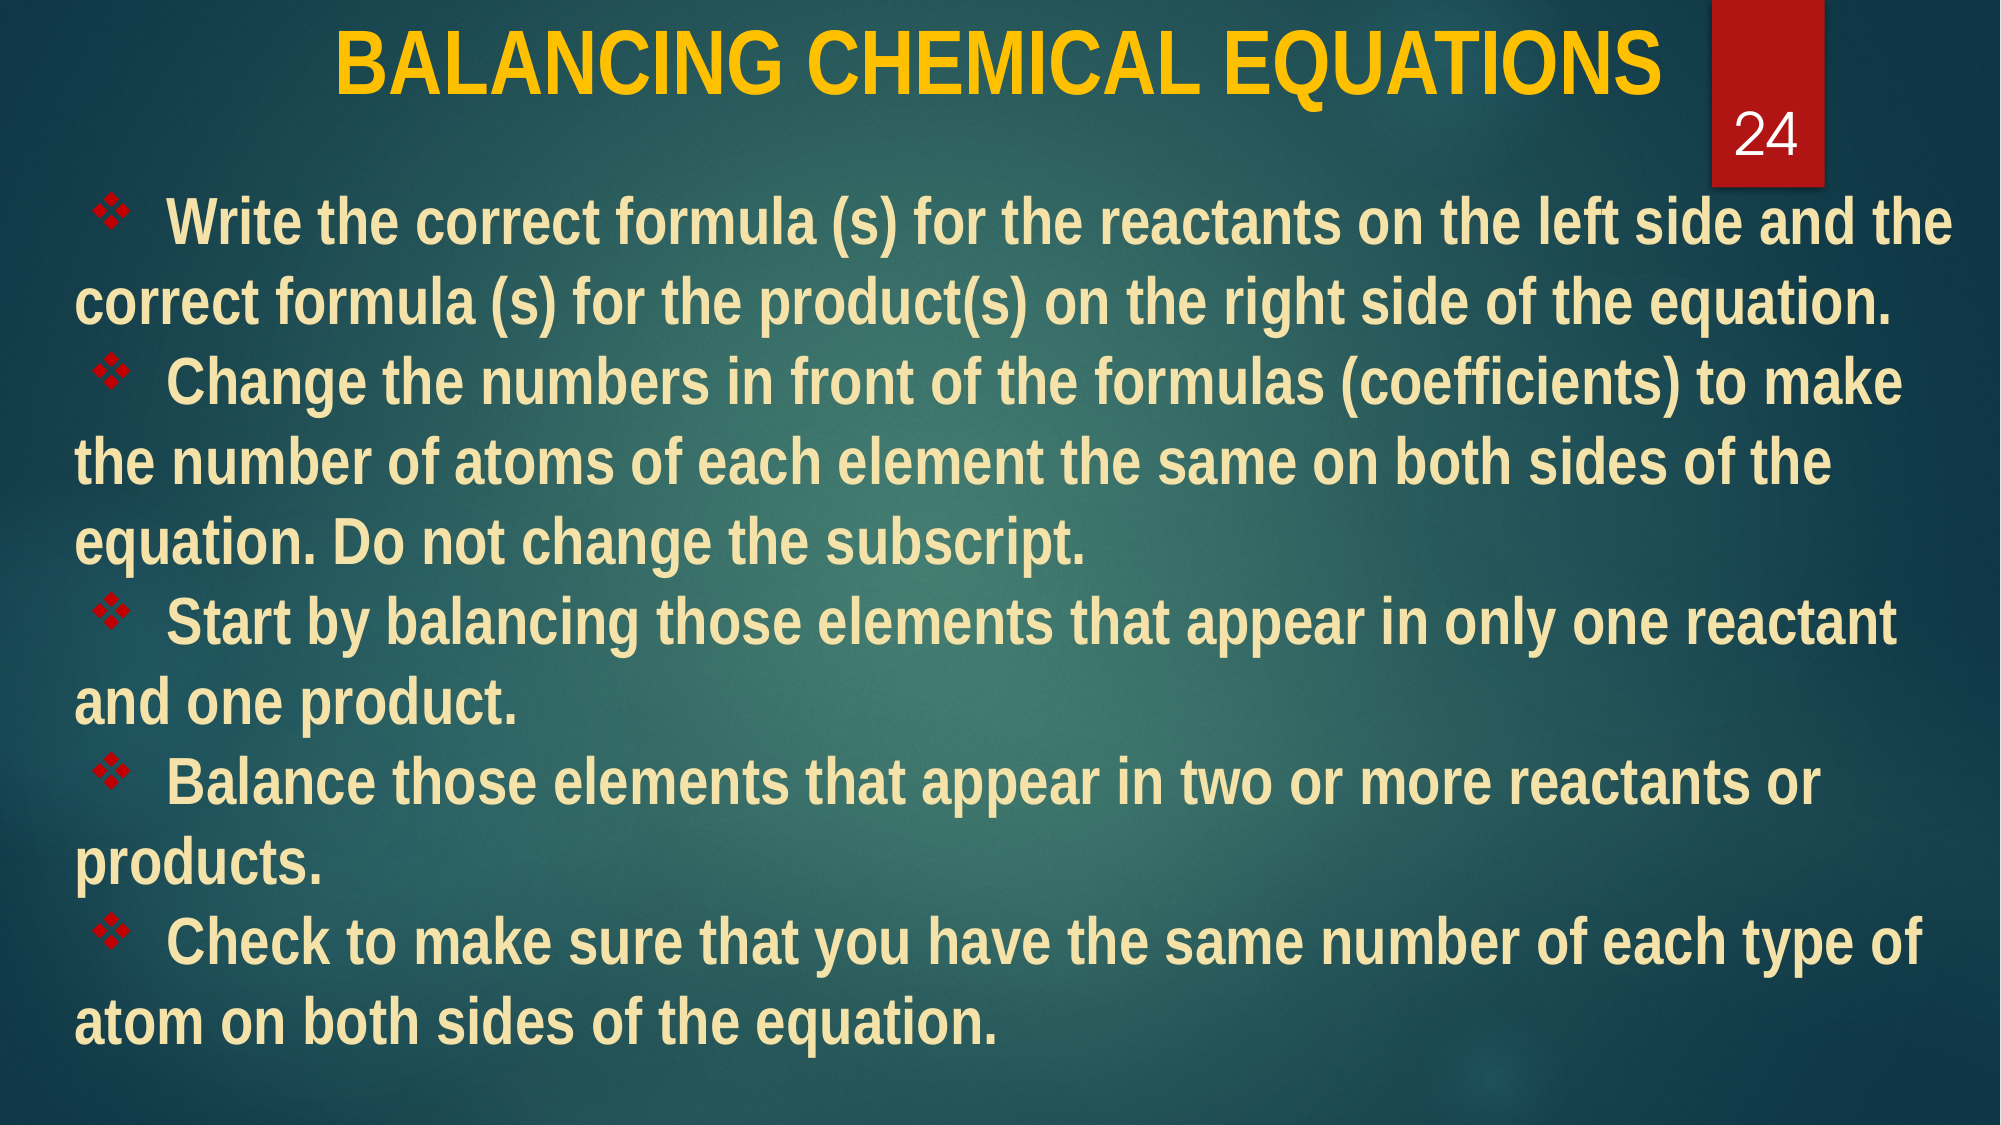

Balancing Chemical Equations
24
  Write the correct formula (s) for the reactants on the left side and the correct formula (s) for the product(s) on the right side of the equation.
  Change the numbers in front of the formulas (coefficients) to make the number of atoms of each element the same on both sides of the equation. Do not change the subscript.
  Start by balancing those elements that appear in only one reactant and one product.
  Balance those elements that appear in two or more reactants or products.
  Check to make sure that you have the same number of each type of atom on both sides of the equation.